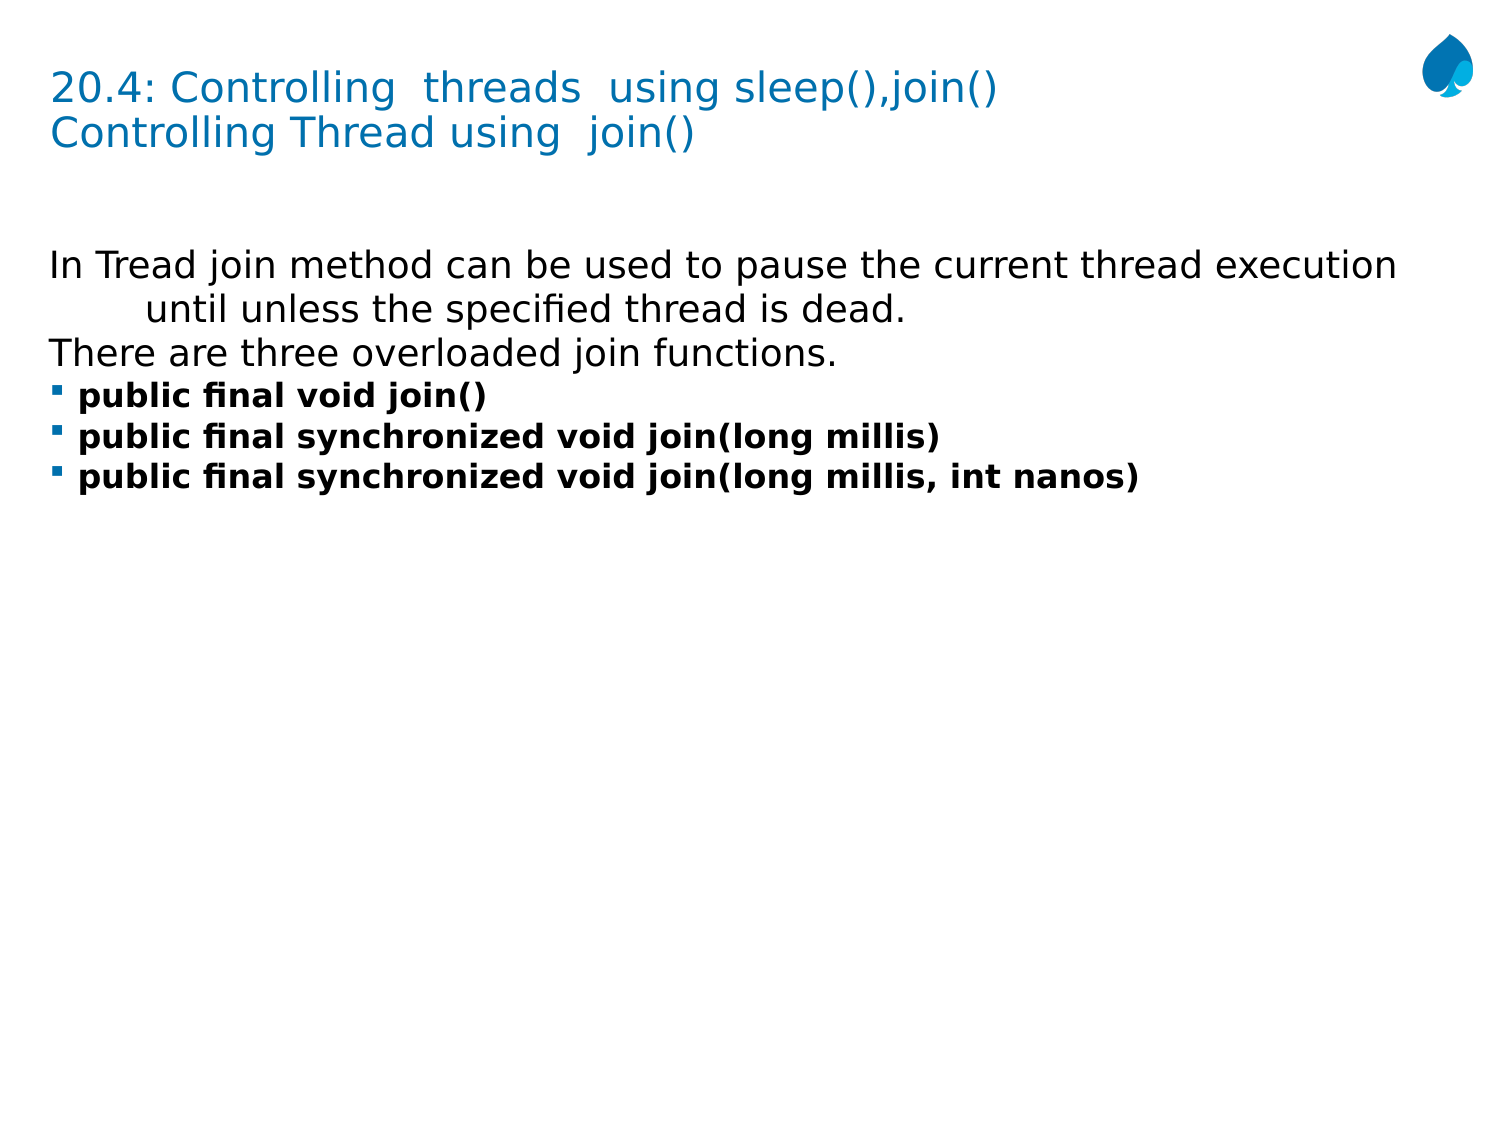

# 20.4: Controlling  threads  using sleep(),join() Controlling Thread using  join()
In Tread join method can be used to pause the current thread execution
        until unless the specified thread is dead.
There are three overloaded join functions.
public final void join()
public final synchronized void join(long millis)
public final synchronized void join(long millis, int nanos)